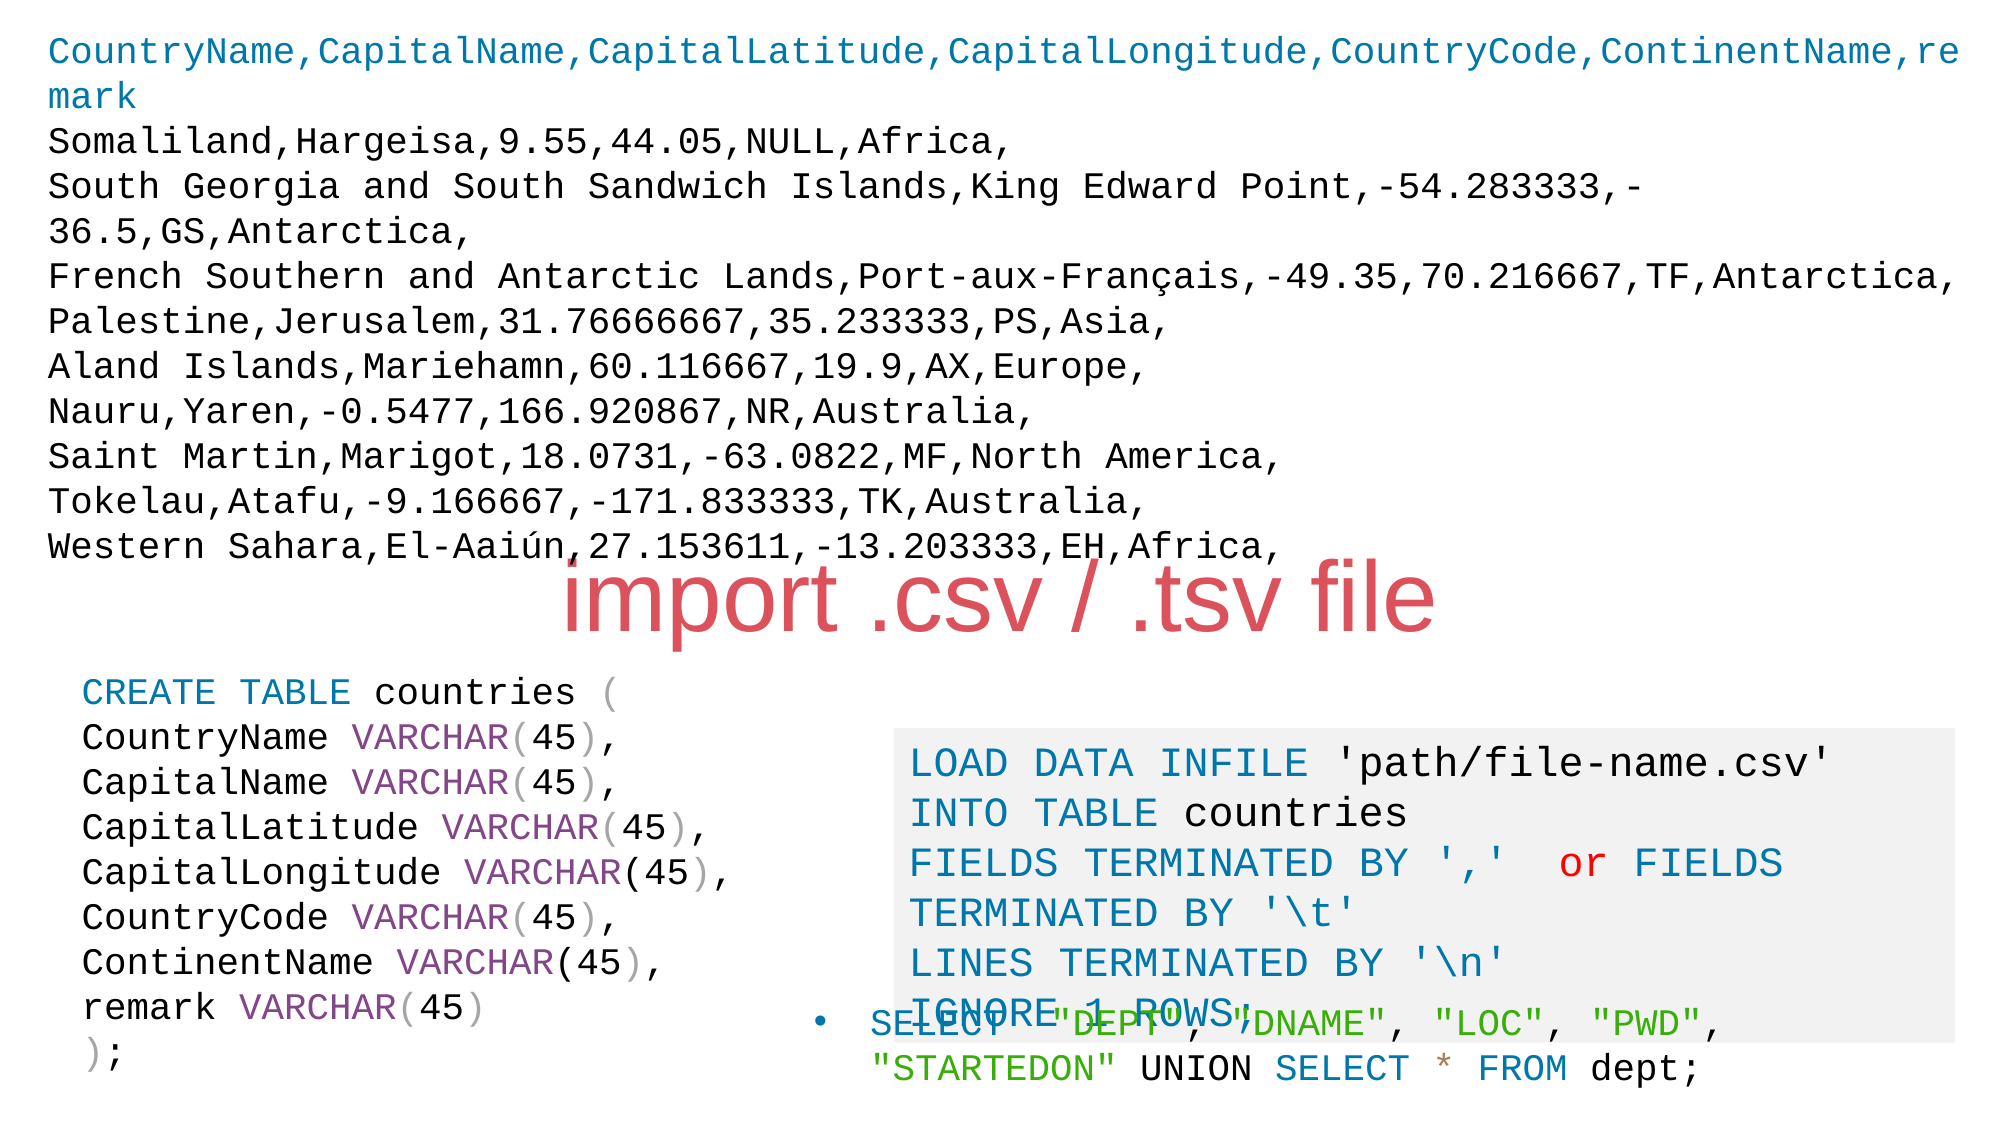

CountryName,CapitalName,CapitalLatitude,CapitalLongitude,CountryCode,ContinentName,remark
Somaliland,Hargeisa,9.55,44.05,NULL,Africa,
South Georgia and South Sandwich Islands,King Edward Point,-54.283333,-36.5,GS,Antarctica,
French Southern and Antarctic Lands,Port-aux-Français,-49.35,70.216667,TF,Antarctica,
Palestine,Jerusalem,31.76666667,35.233333,PS,Asia,
Aland Islands,Mariehamn,60.116667,19.9,AX,Europe,
Nauru,Yaren,-0.5477,166.920867,NR,Australia,
Saint Martin,Marigot,18.0731,-63.0822,MF,North America,
Tokelau,Atafu,-9.166667,-171.833333,TK,Australia,
Western Sahara,El-Aaiún,27.153611,-13.203333,EH,Africa,
import .csv / .tsv file
CREATE TABLE countries (
CountryName VARCHAR(45),
CapitalName VARCHAR(45),
CapitalLatitude VARCHAR(45),
CapitalLongitude VARCHAR(45),
CountryCode VARCHAR(45),
ContinentName VARCHAR(45),
remark VARCHAR(45)
);
LOAD DATA INFILE 'path/file-name.csv' INTO TABLE countries
FIELDS TERMINATED BY ','  or FIELDS TERMINATED BY '\t'
LINES TERMINATED BY '\n'
IGNORE 1 ROWS;
SELECT  "DEPT", "DNAME", "LOC", "PWD", "STARTEDON" UNION SELECT * FROM dept;